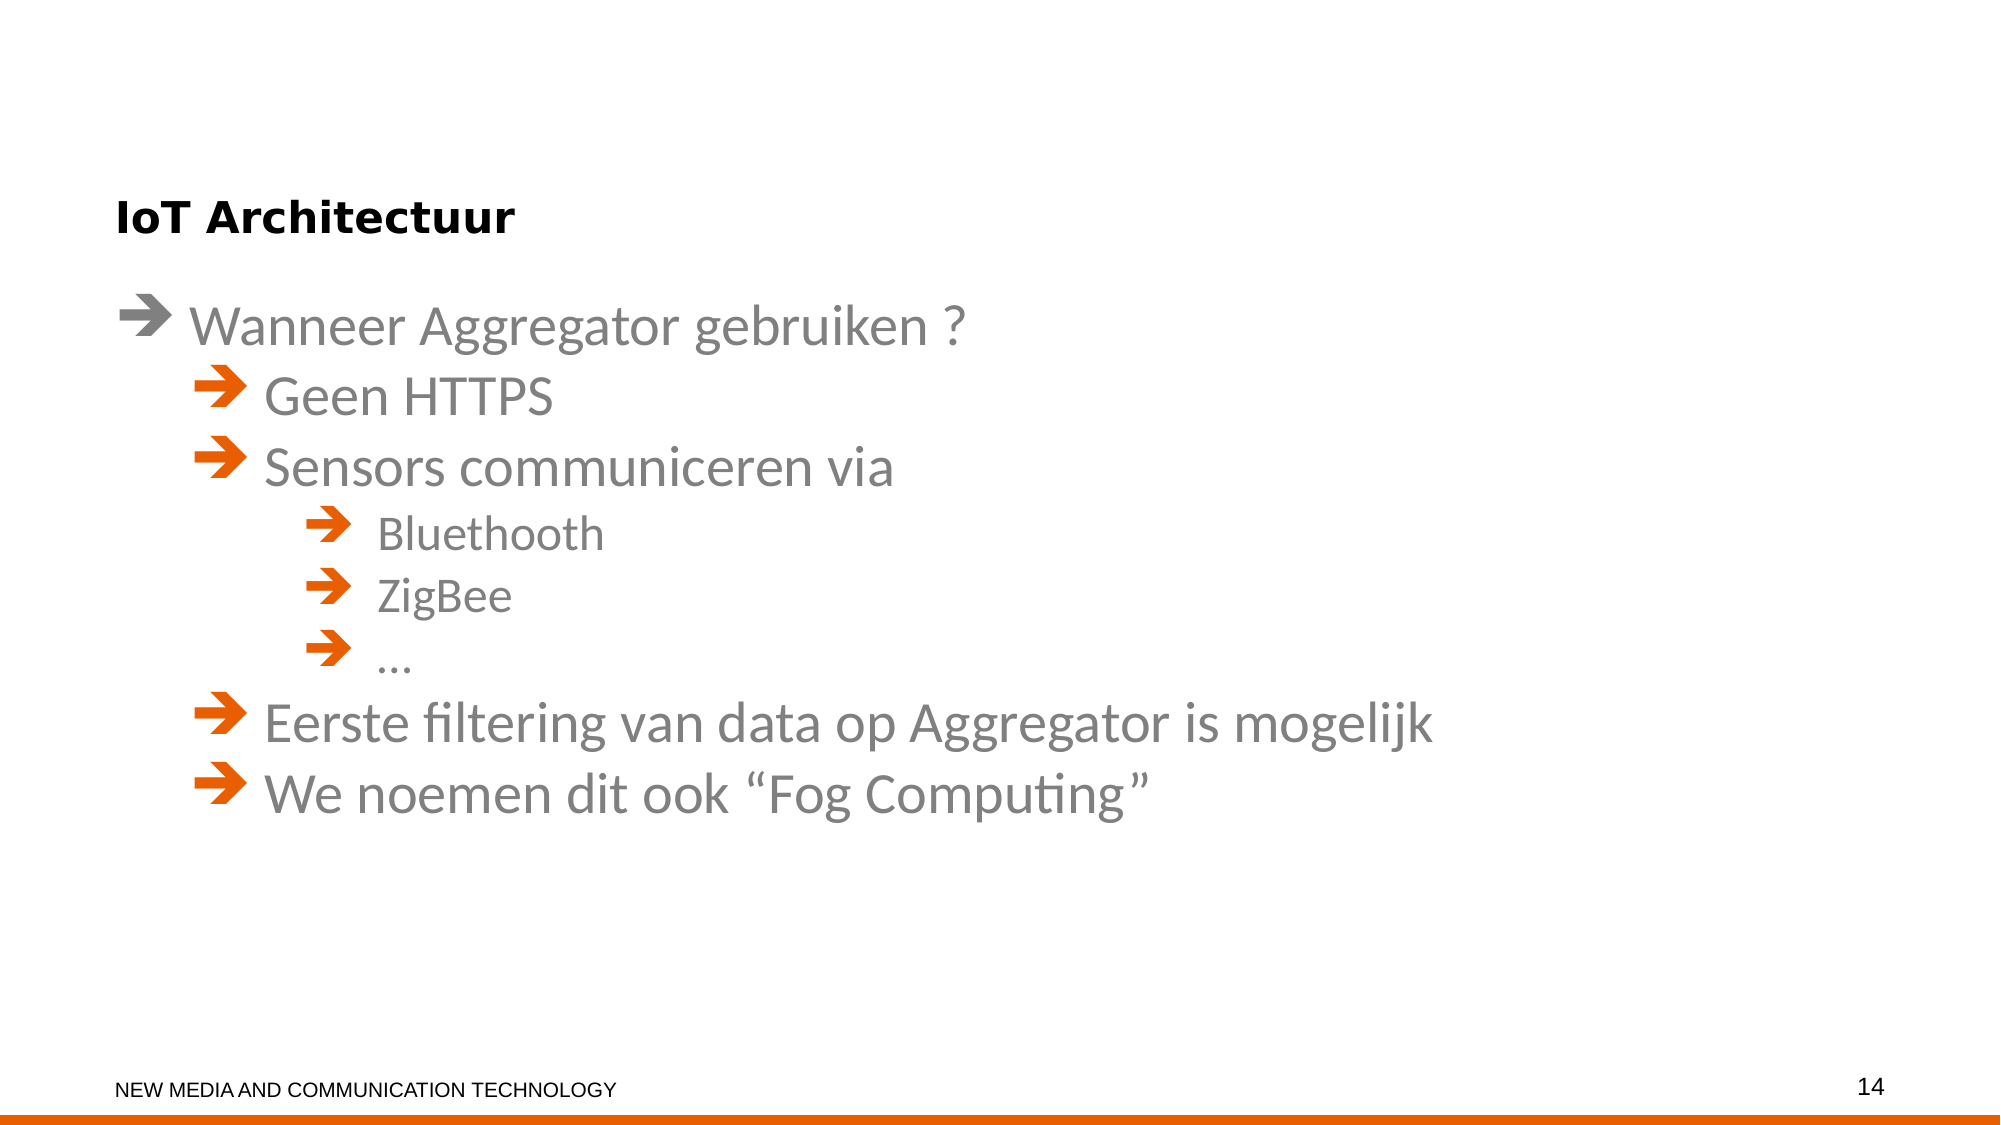

# IoT Architectuur
Wanneer Aggregator gebruiken ?
Geen HTTPS
Sensors communiceren via
Bluethooth
ZigBee
…
Eerste filtering van data op Aggregator is mogelijk
We noemen dit ook “Fog Computing”
14